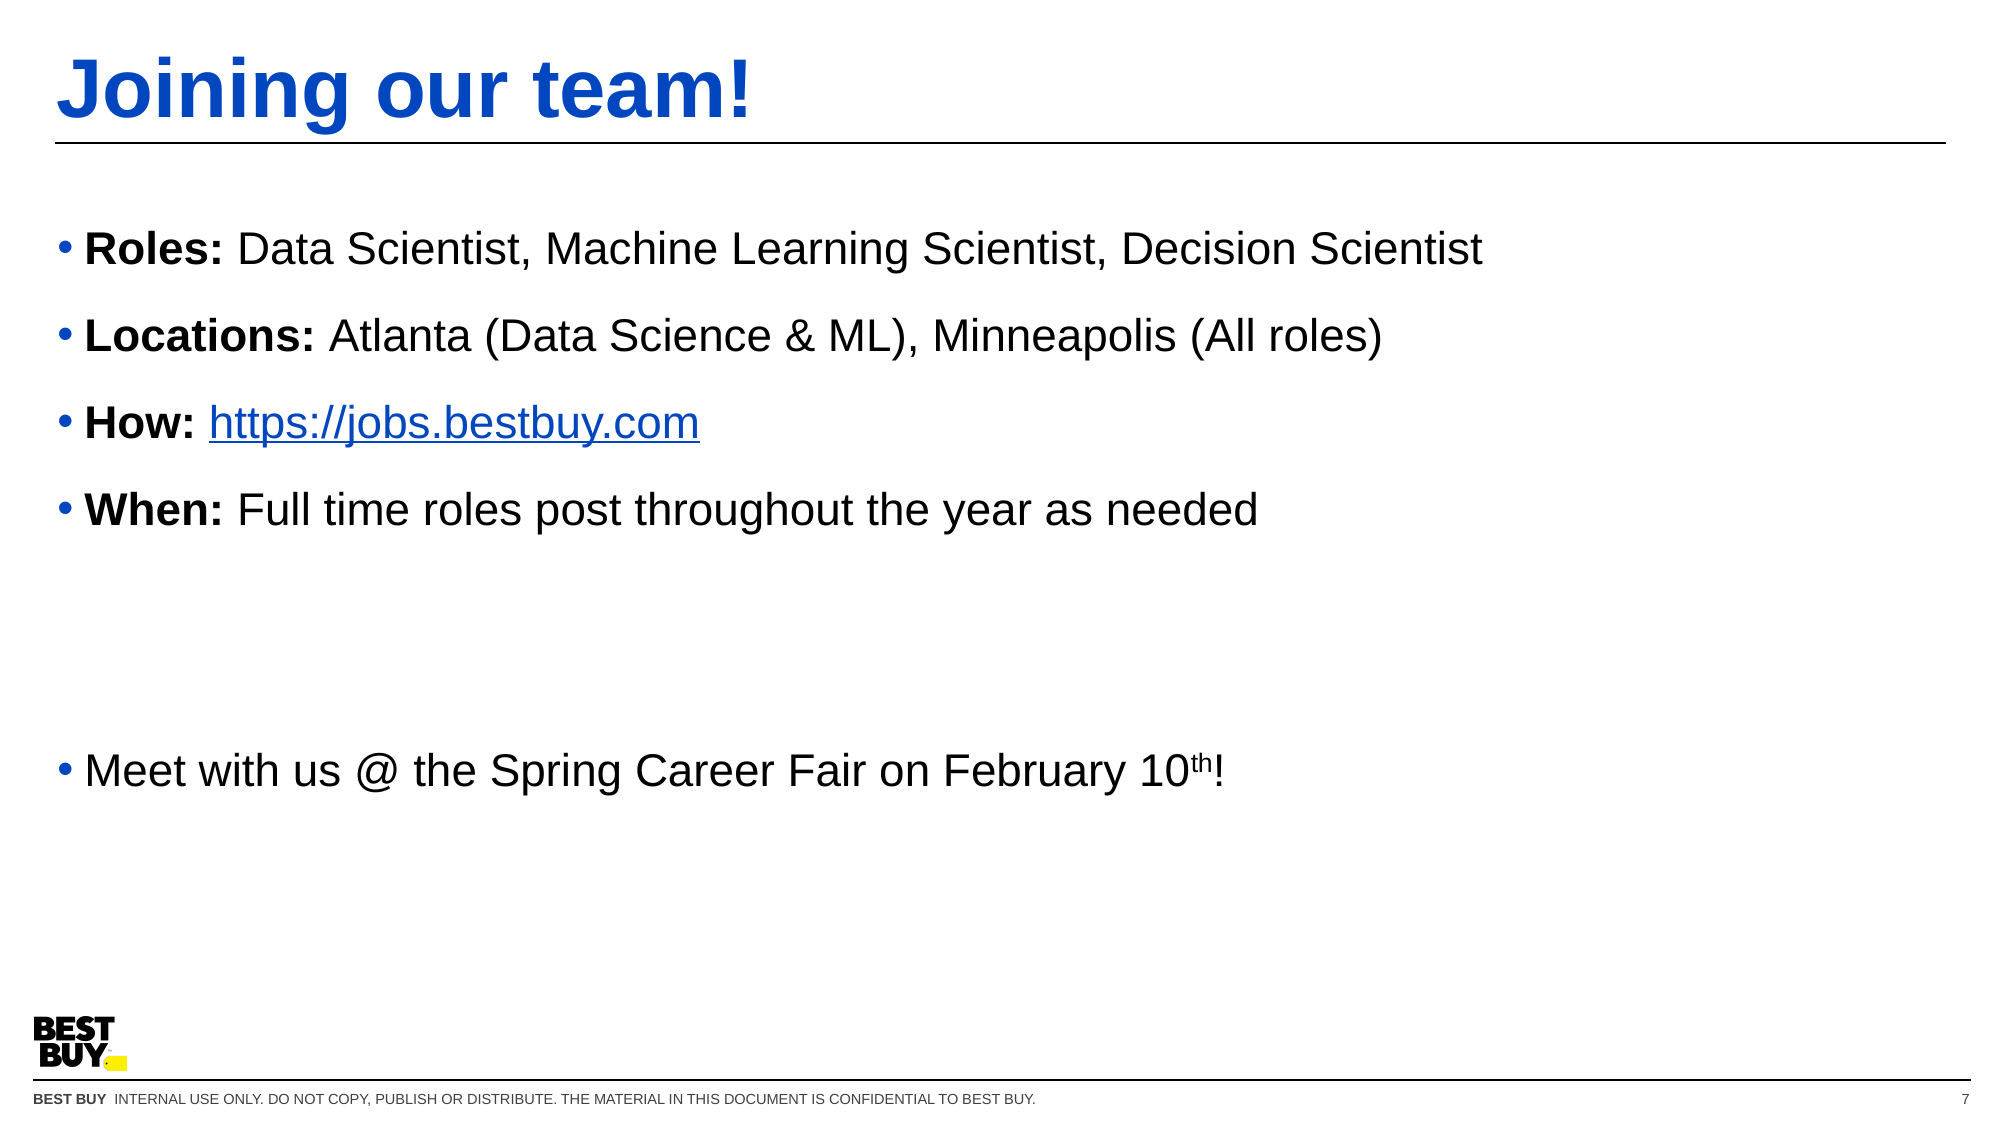

# Joining our team!
Roles: Data Scientist, Machine Learning Scientist, Decision Scientist
Locations: Atlanta (Data Science & ML), Minneapolis (All roles)
How: https://jobs.bestbuy.com
When: Full time roles post throughout the year as needed

Meet with us @ the Spring Career Fair on February 10th!
7